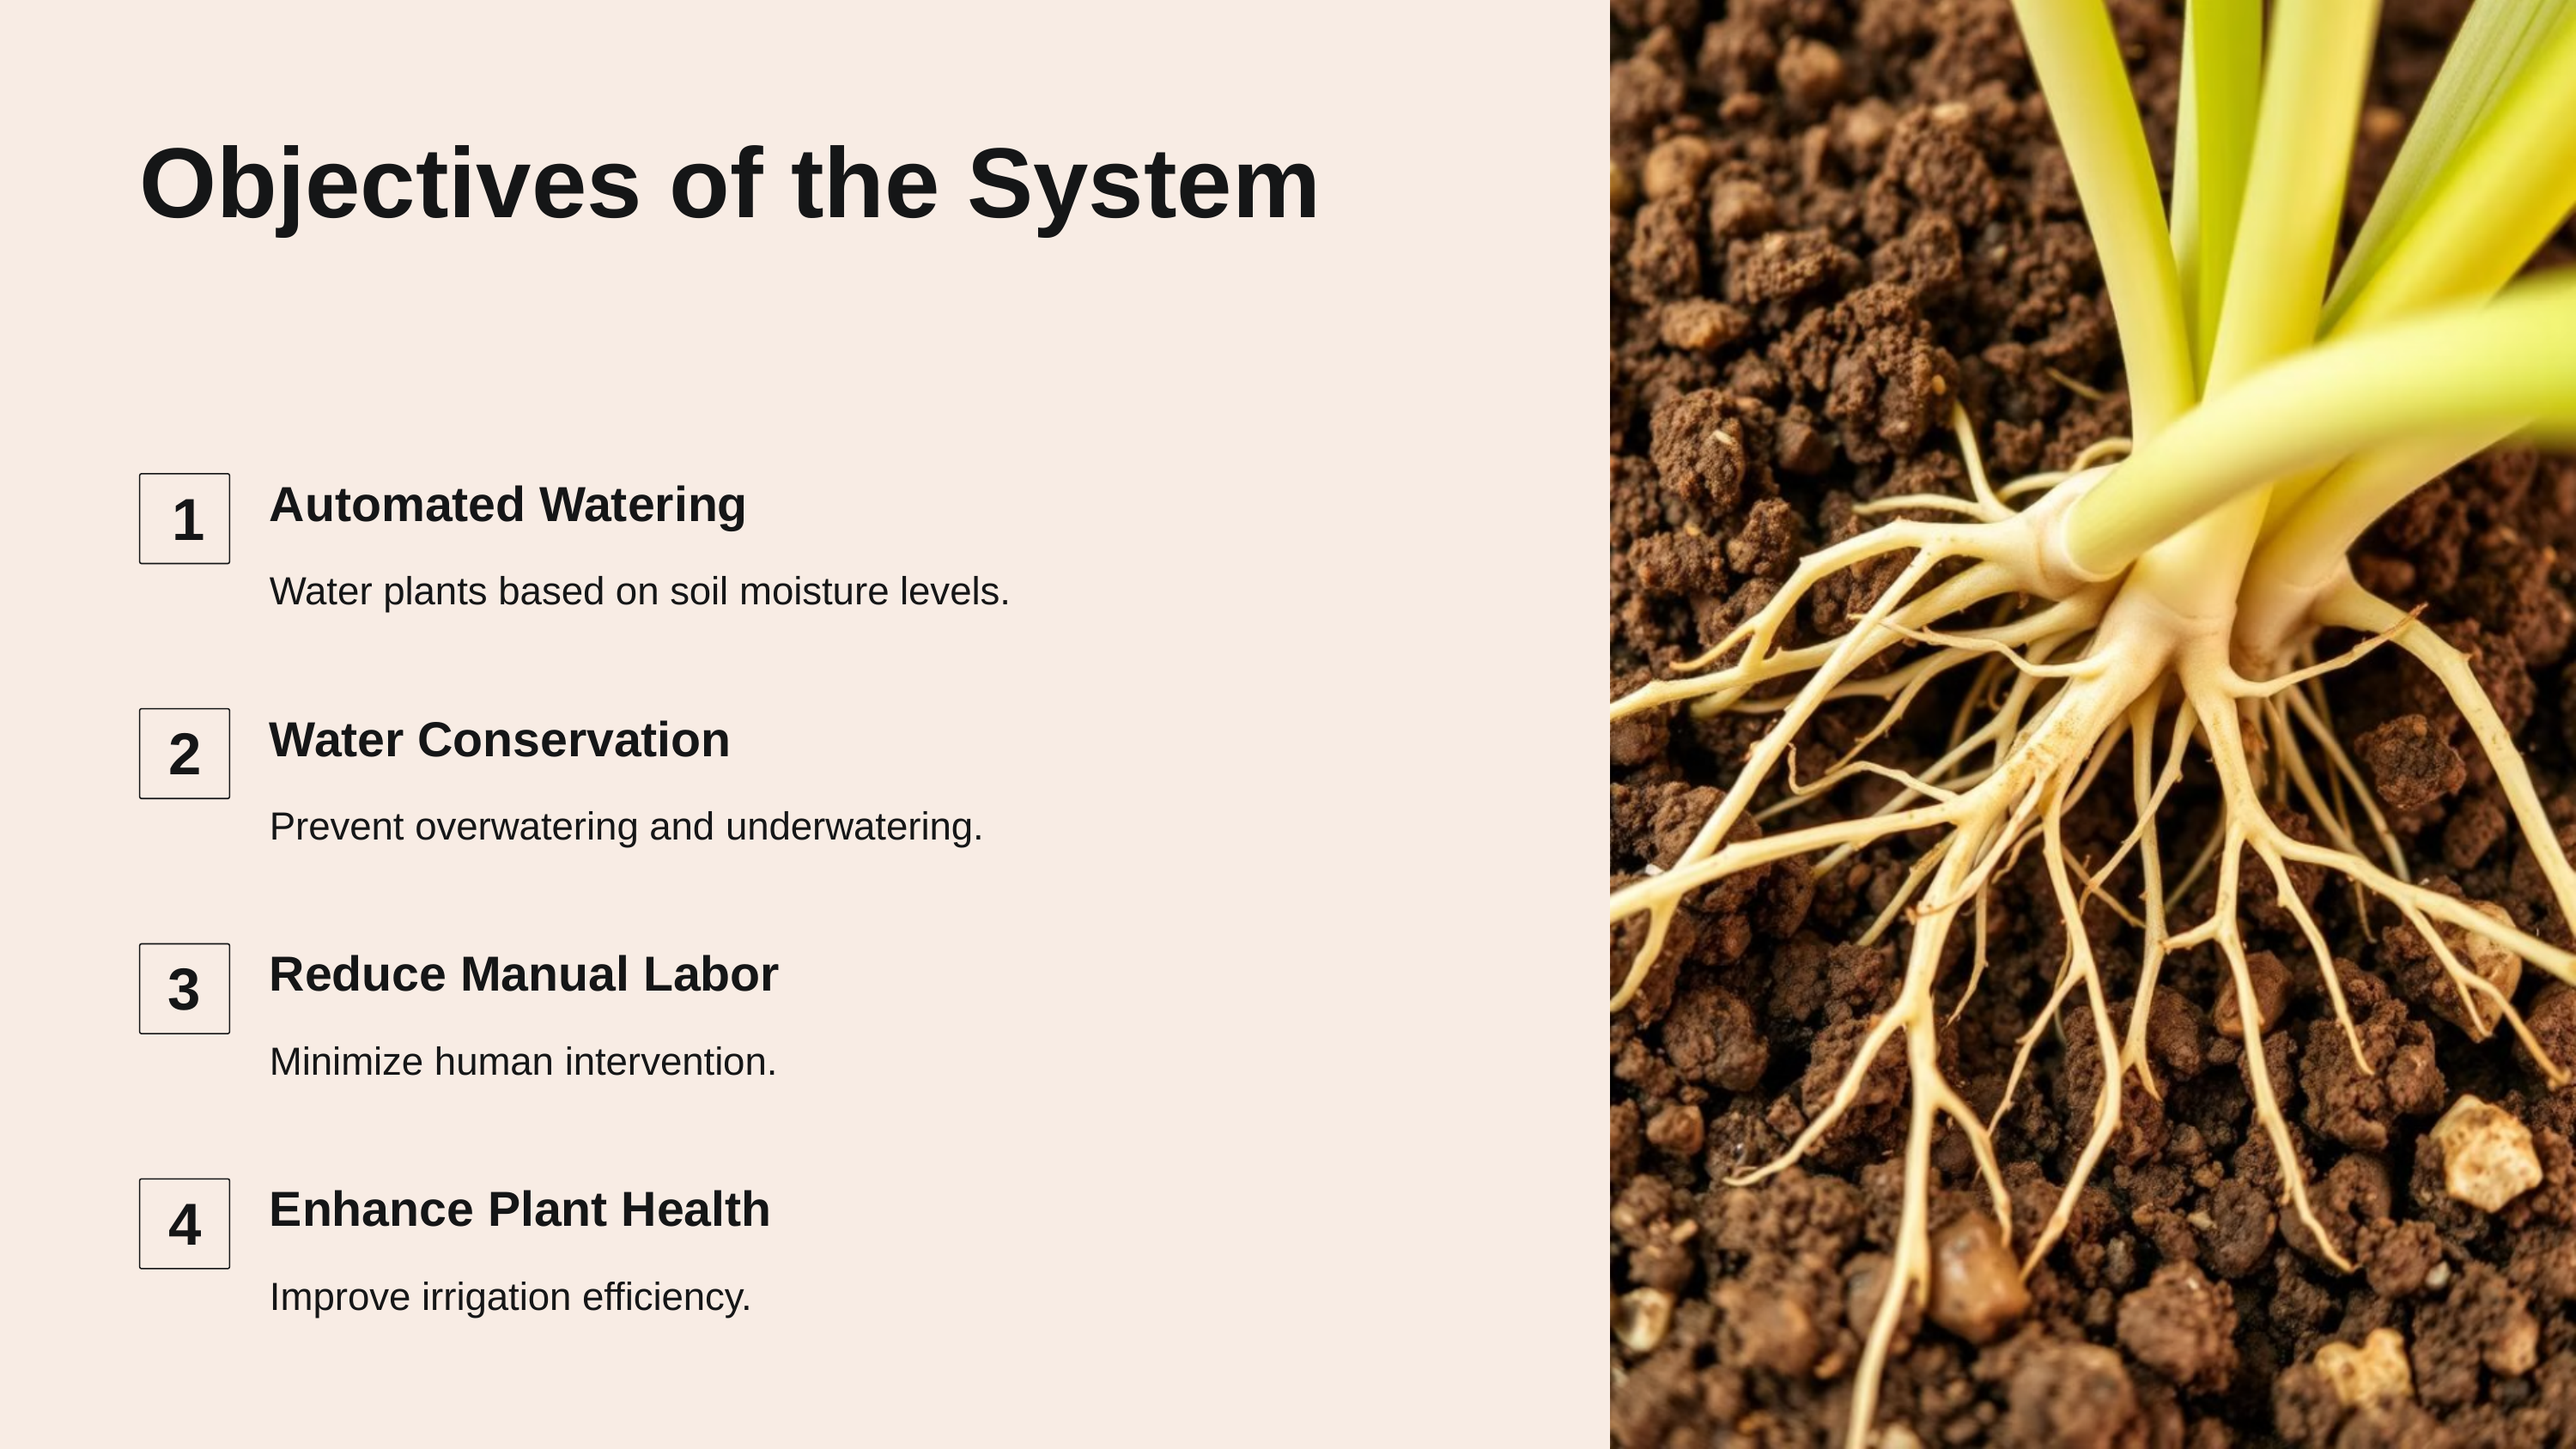

Objectives of the System

Automated Watering

1

Water plants based on soil moisture levels.

Water Conservation

2

Prevent overwatering and underwatering.

Reduce Manual Labor

3

Minimize human intervention.

Enhance Plant Health

4

Improve irrigation efficiency.